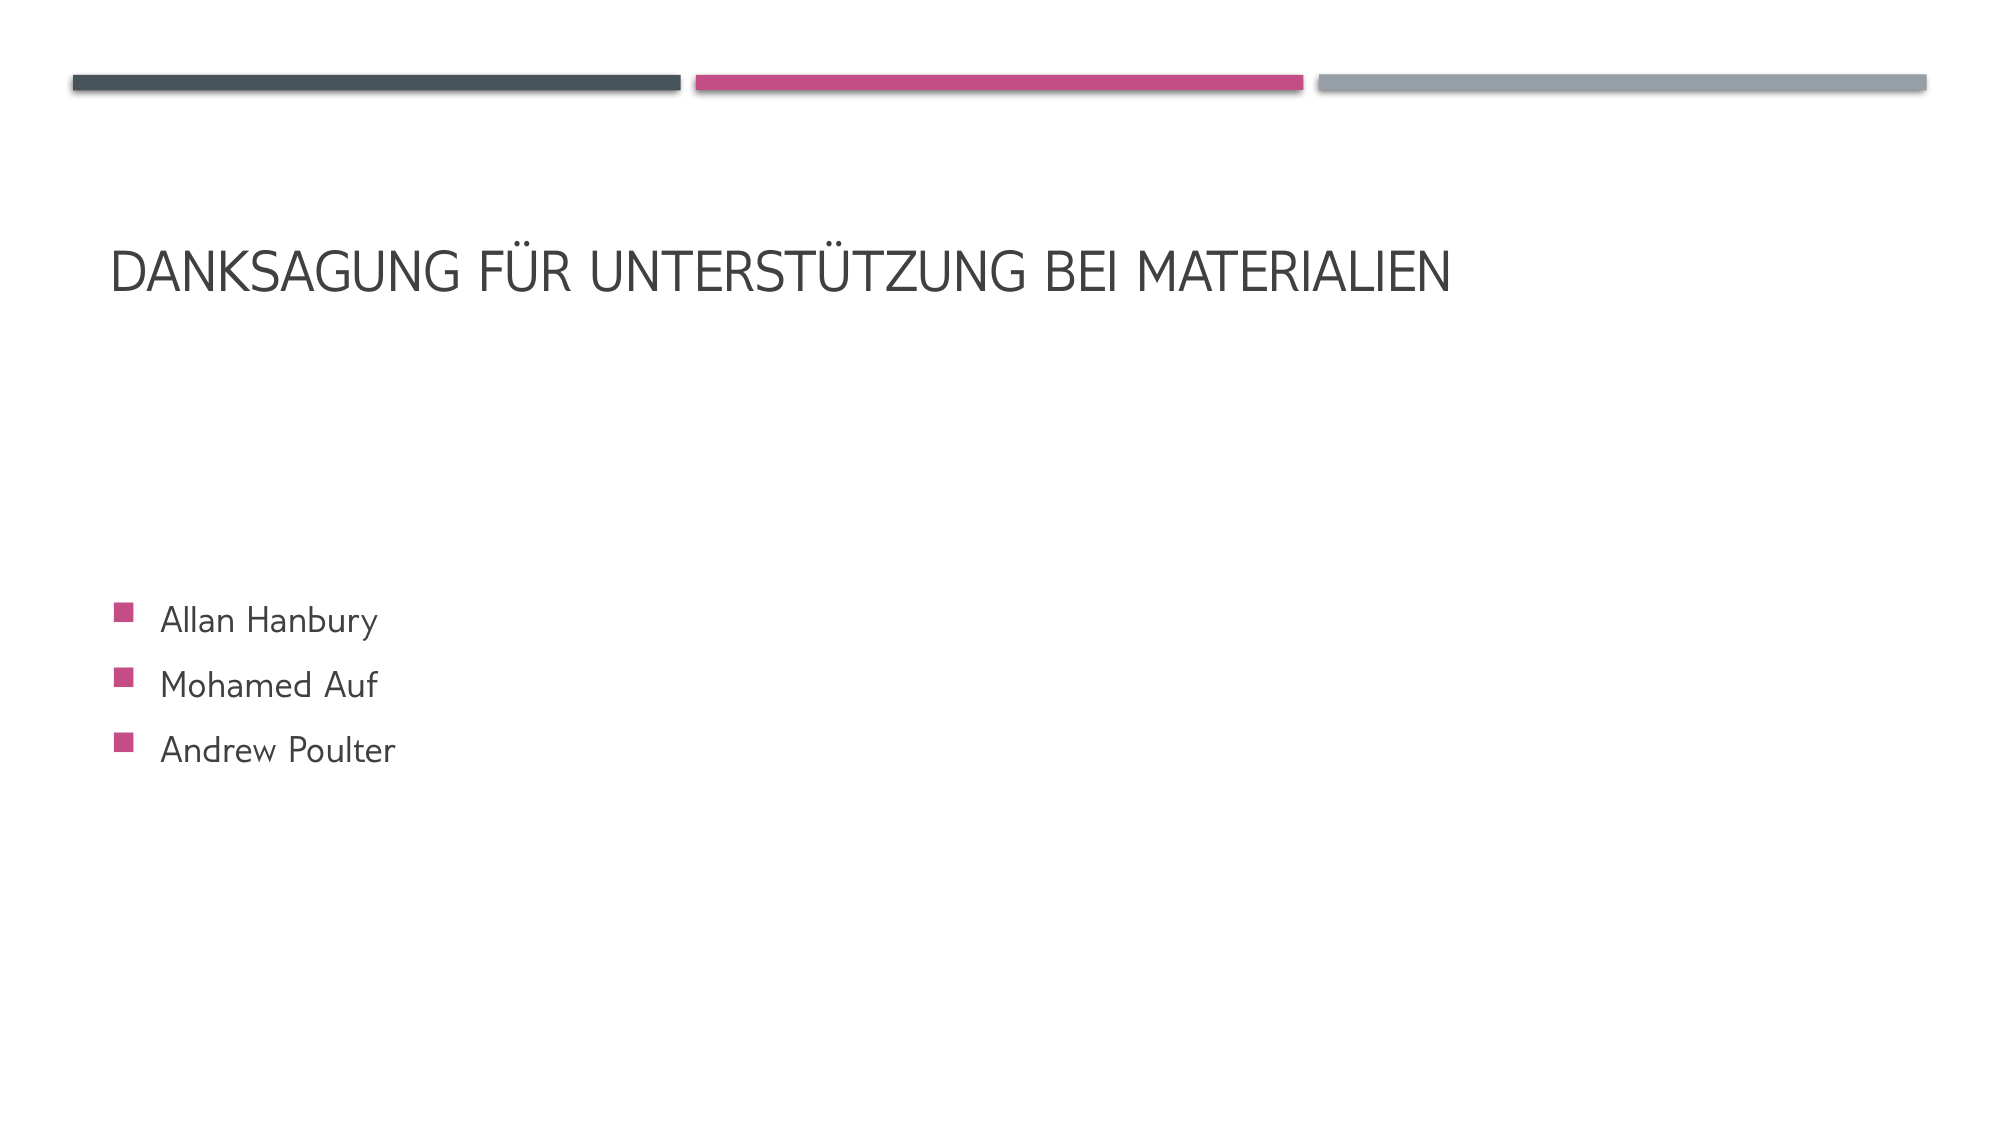

# Danksagung für Unterstützung bei Materialien
Allan Hanbury
Mohamed Auf
Andrew Poulter